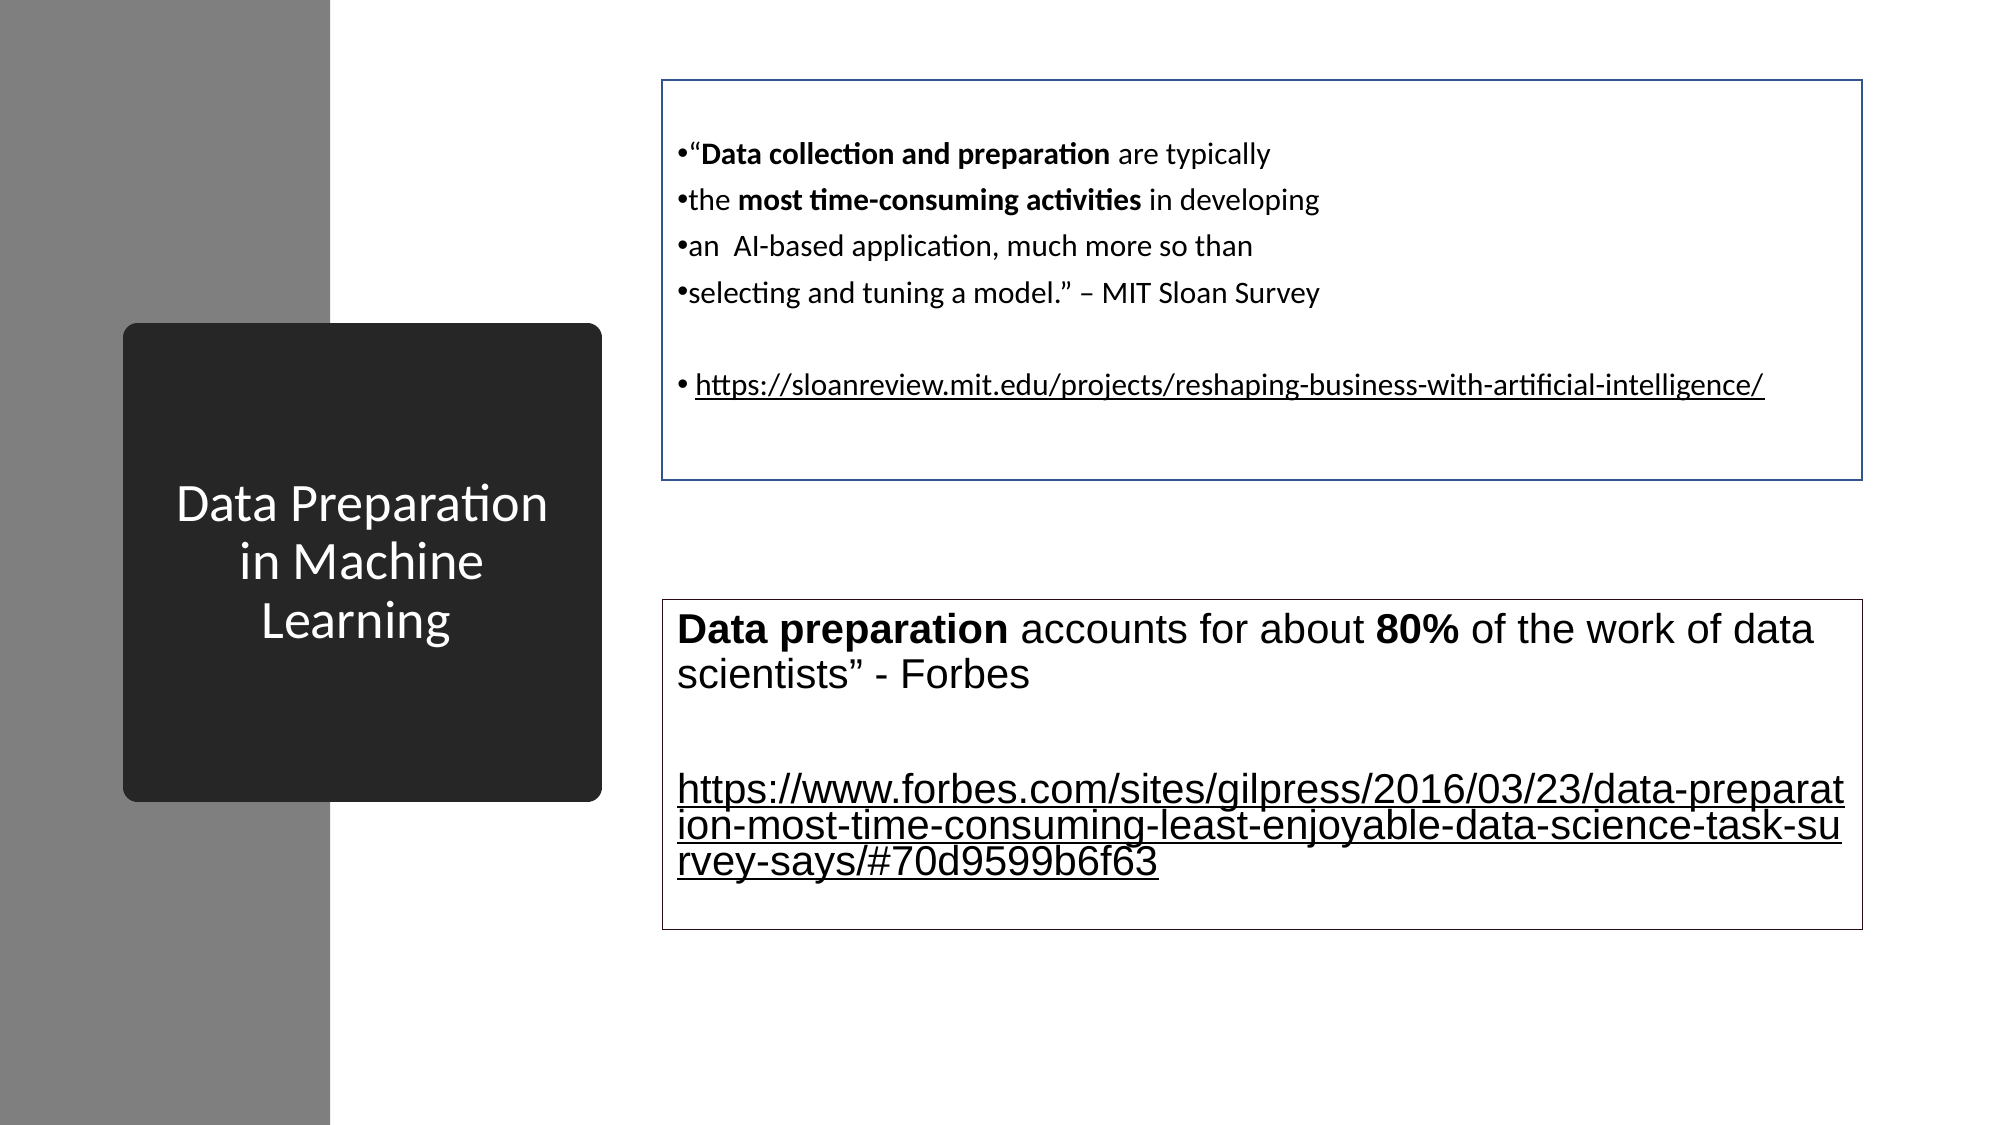

“Data collection and preparation are typically
the most time-consuming activities in developing
an  AI-based application, much more so than
selecting and tuning a model.” – MIT Sloan Survey

 https://sloanreview.mit.edu/projects/reshaping-business-with-artificial-intelligence/

# Data Preparation in Machine Learning
Data preparation accounts for about 80% of the work of data scientists” - Forbes

https://www.forbes.com/sites/gilpress/2016/03/23/data-preparation-most-time-consuming-least-enjoyable-data-science-task-survey-says/#70d9599b6f63